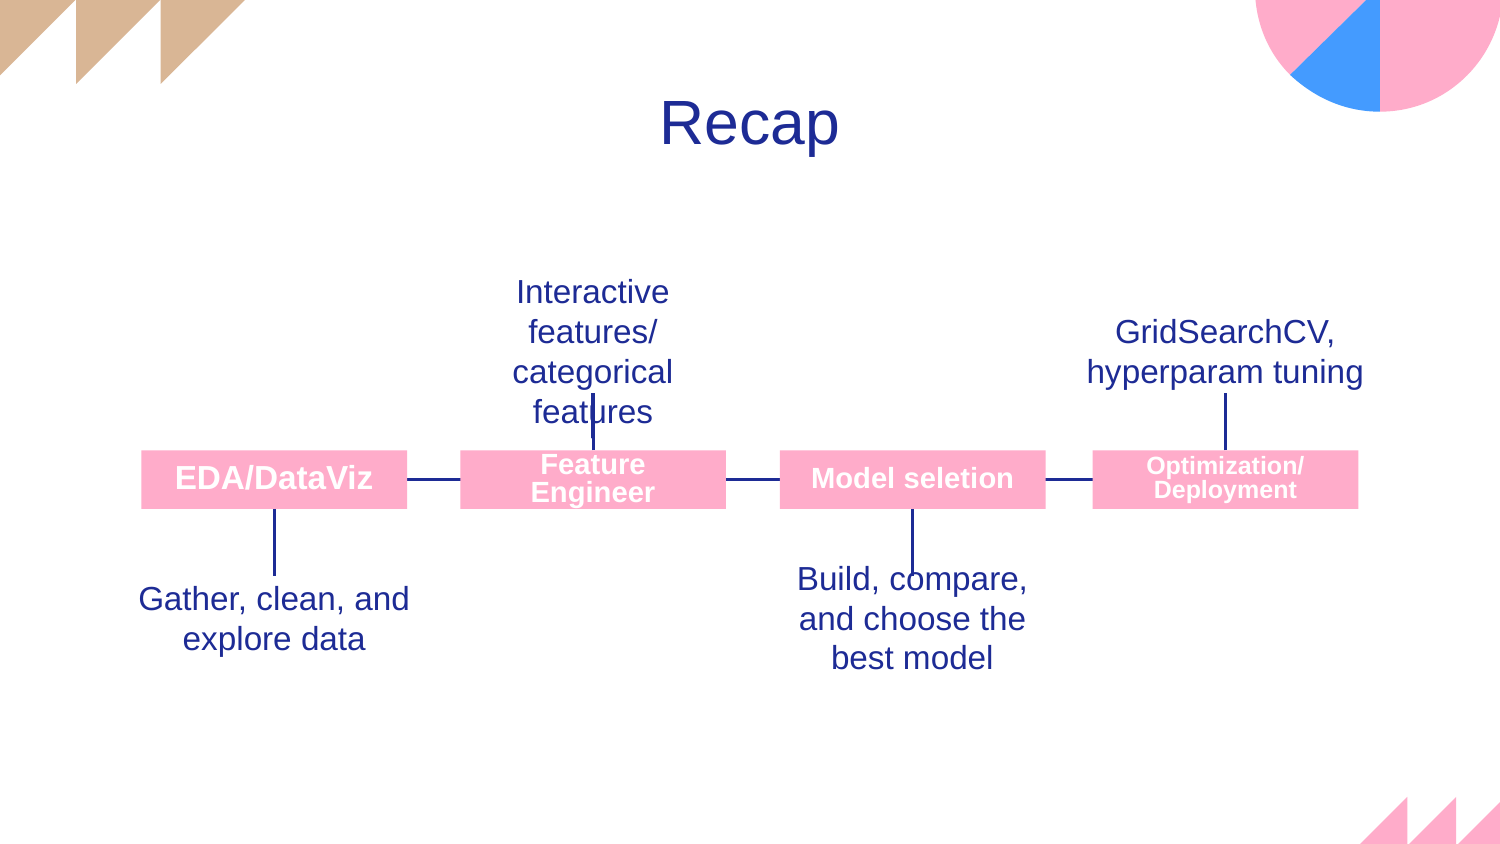

# Recap
Interactive features/ categorical features
GridSearchCV, hyperparam tuning
EDA/DataViz
Feature Engineer
Model seletion
Optimization/ Deployment
Gather, clean, and explore data
Build, compare, and choose the best model